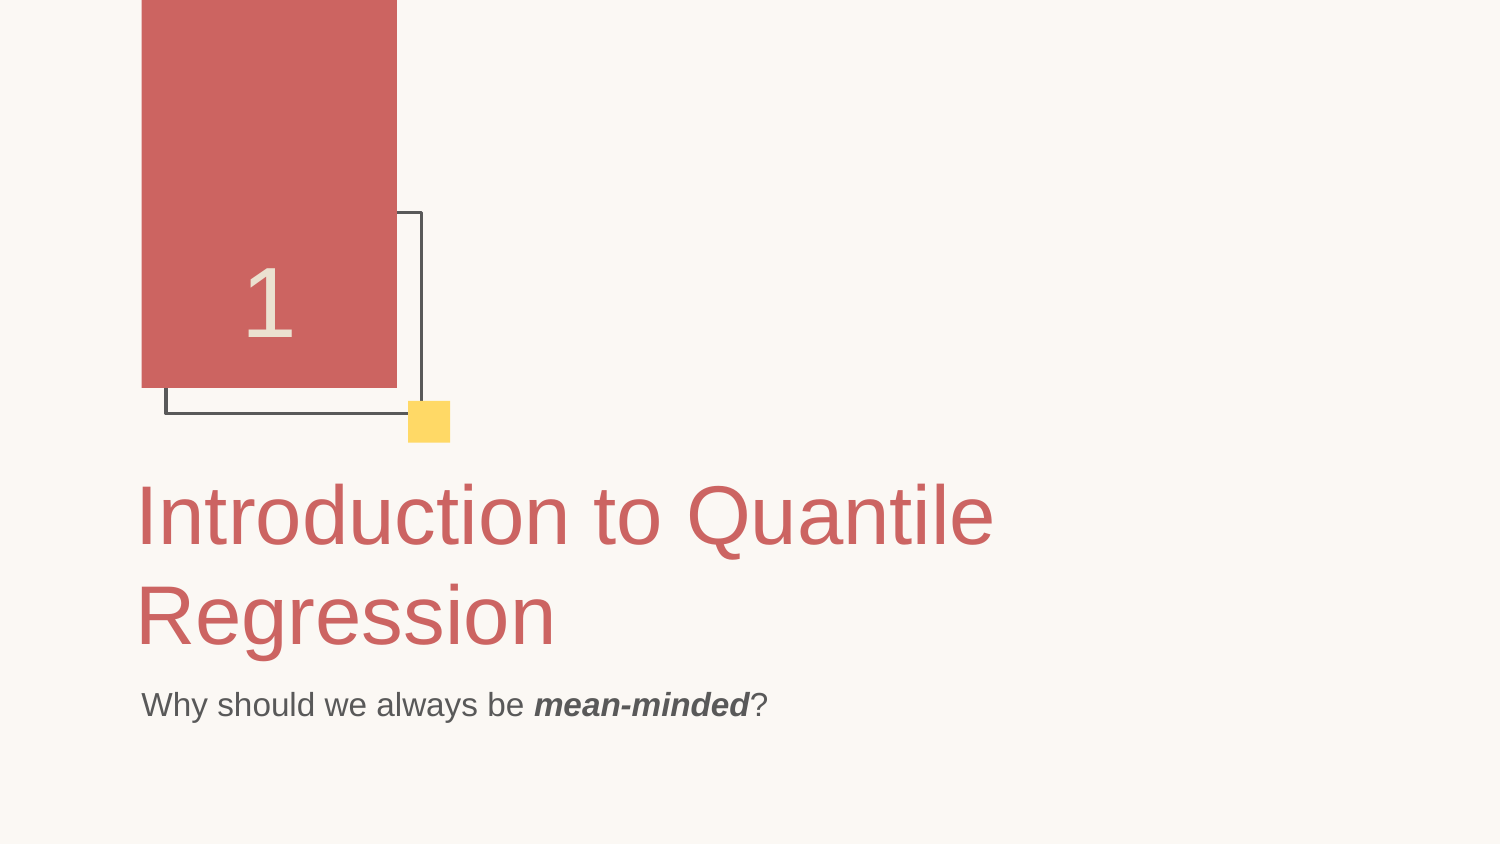

1
# Introduction to Quantile Regression
Why should we always be mean-minded?